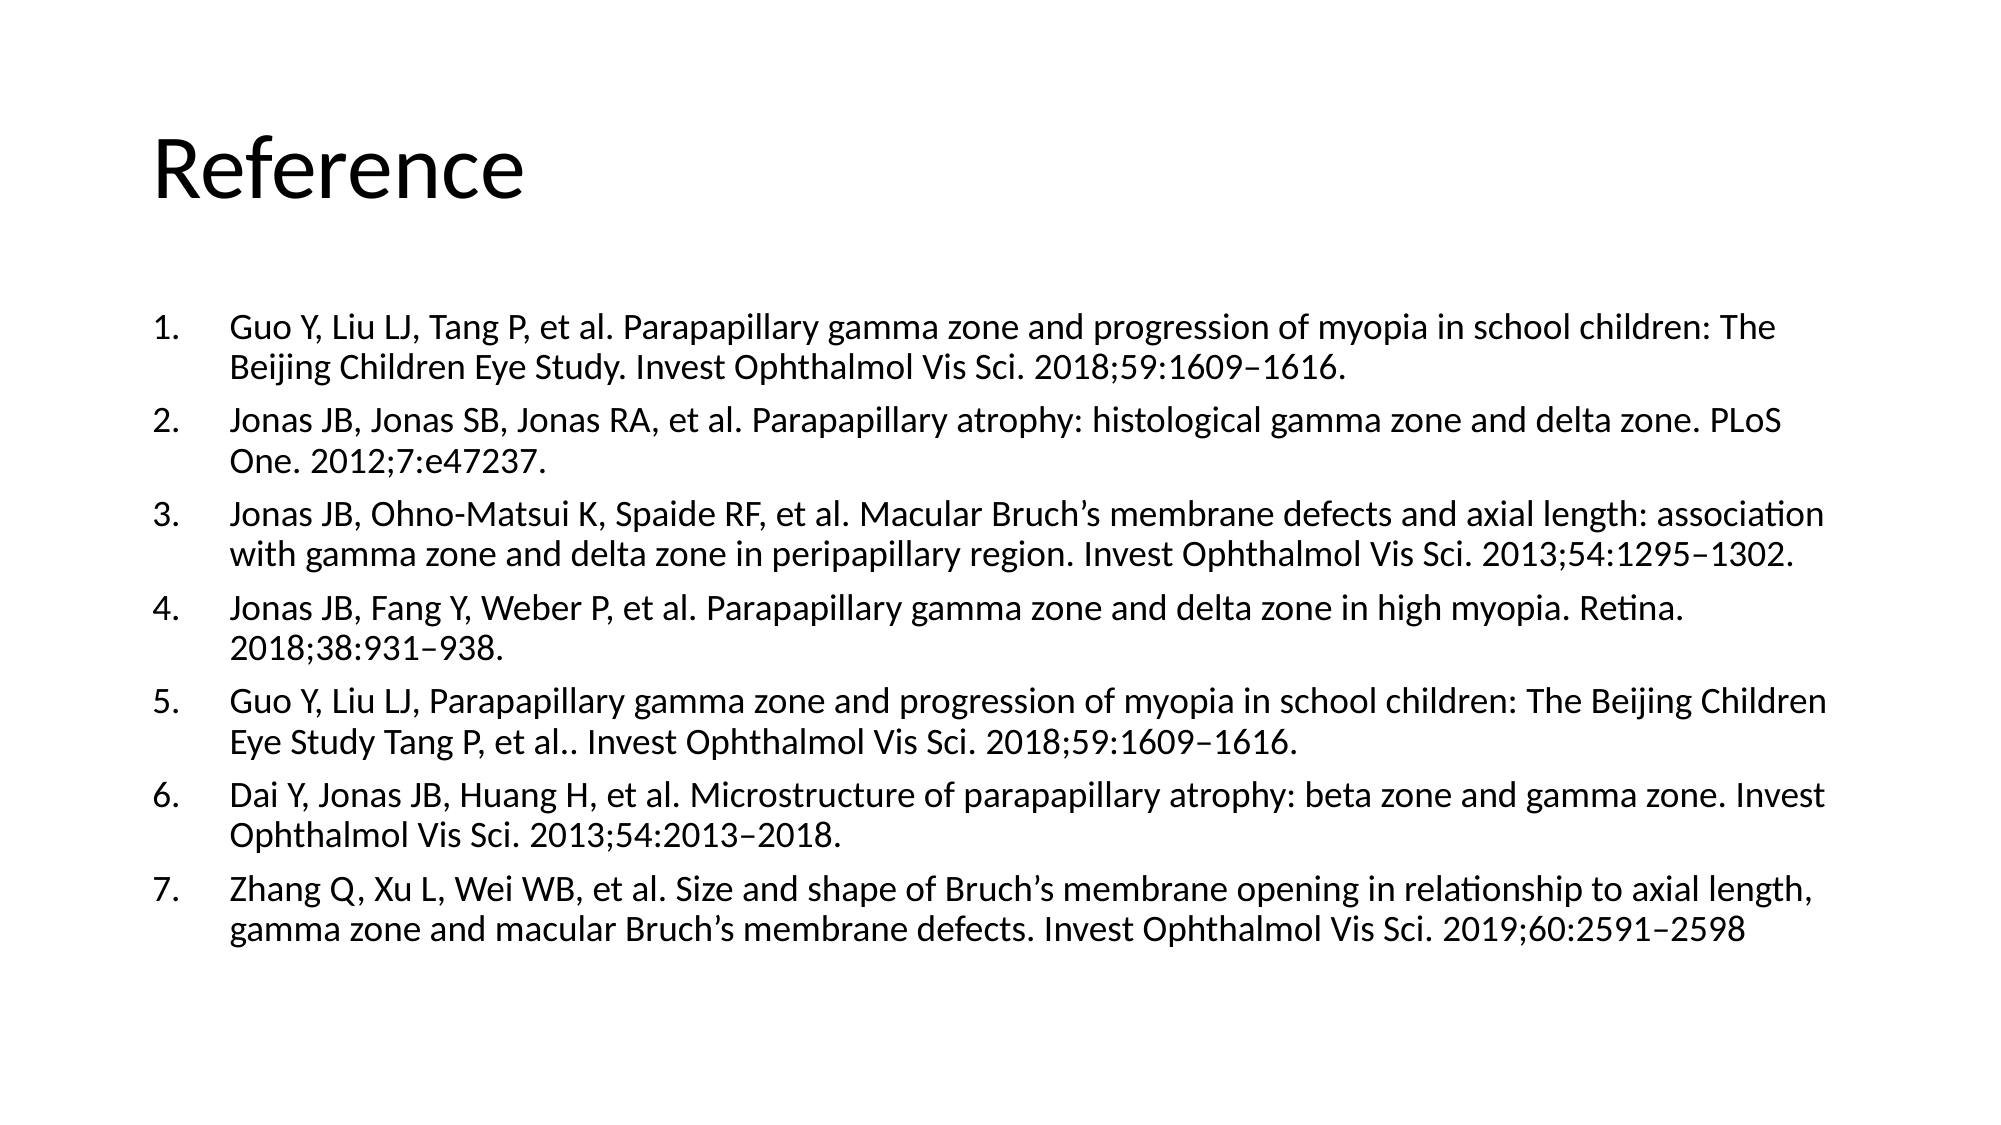

# Reference
Guo Y, Liu LJ, Tang P, et al. Parapapillary gamma zone and progression of myopia in school children: The Beijing Children Eye Study. Invest Ophthalmol Vis Sci. 2018;59:1609–1616.
Jonas JB, Jonas SB, Jonas RA, et al. Parapapillary atrophy: histological gamma zone and delta zone. PLoS One. 2012;7:e47237.
Jonas JB, Ohno-Matsui K, Spaide RF, et al. Macular Bruch’s membrane defects and axial length: association with gamma zone and delta zone in peripapillary region. Invest Ophthalmol Vis Sci. 2013;54:1295–1302.
Jonas JB, Fang Y, Weber P, et al. Parapapillary gamma zone and delta zone in high myopia. Retina. 2018;38:931–938.
Guo Y, Liu LJ, Parapapillary gamma zone and progression of myopia in school children: The Beijing Children Eye Study Tang P, et al.. Invest Ophthalmol Vis Sci. 2018;59:1609–1616.
Dai Y, Jonas JB, Huang H, et al. Microstructure of parapapillary atrophy: beta zone and gamma zone. Invest Ophthalmol Vis Sci. 2013;54:2013–2018.
Zhang Q, Xu L, Wei WB, et al. Size and shape of Bruch’s membrane opening in relationship to axial length, gamma zone and macular Bruch’s membrane defects. Invest Ophthalmol Vis Sci. 2019;60:2591–2598